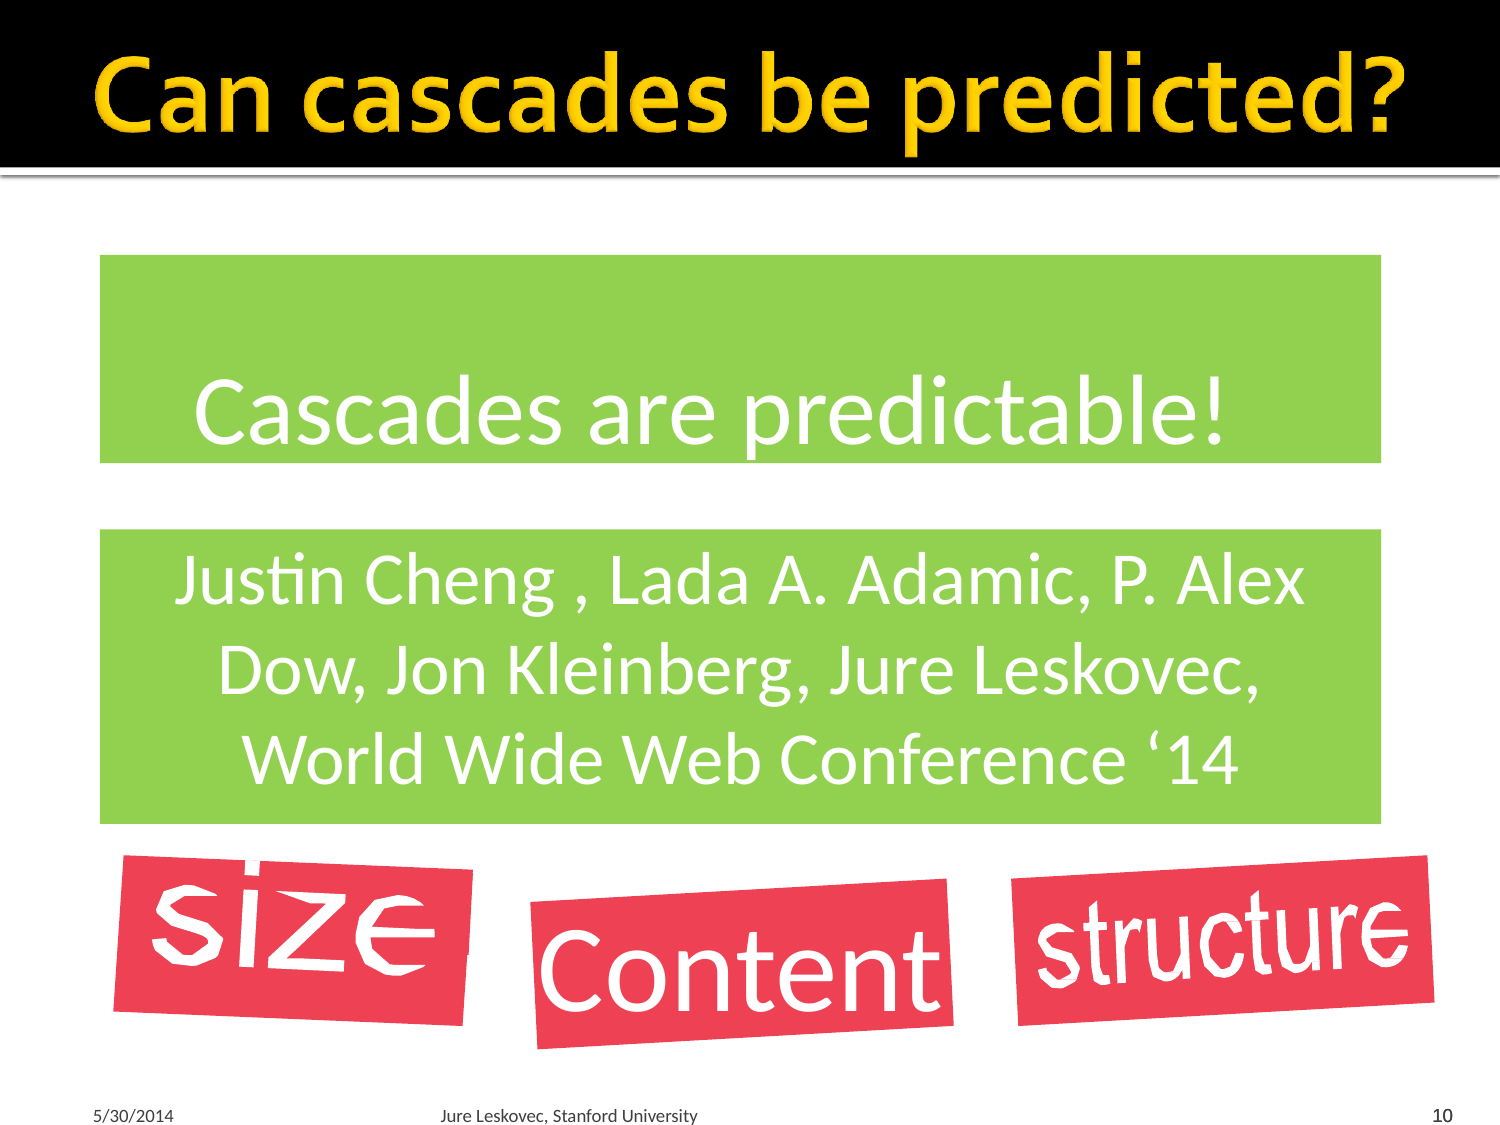

Cascades are predictable!
# Justin Cheng , Lada A. Adamic, P. Alex Dow, Jon Kleinberg, Jure Leskovec,
World Wide Web Conference ‘14

Content

5/30/2014
Jure Leskovec, Stanford University
10
10